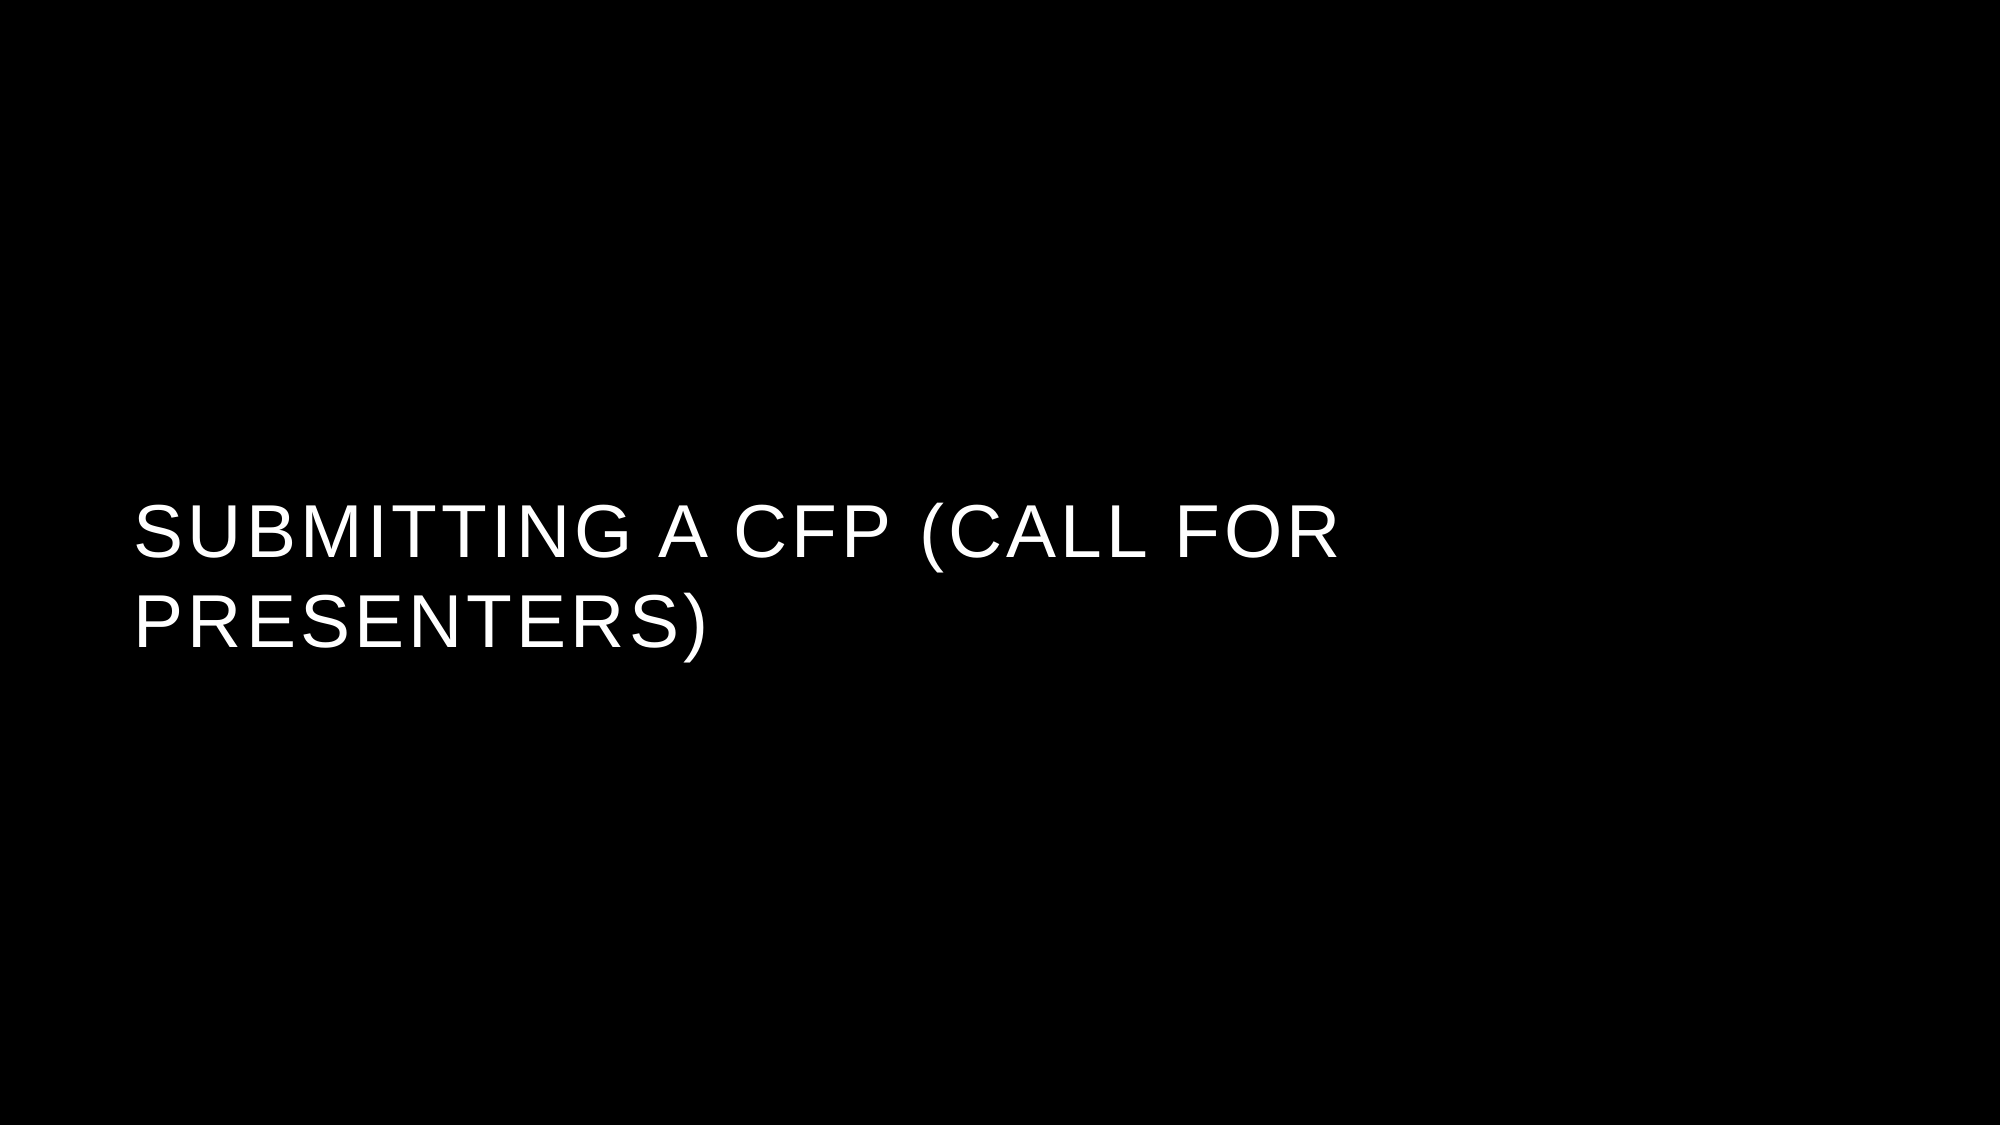

# Submitting a cfp (call for Presenters)